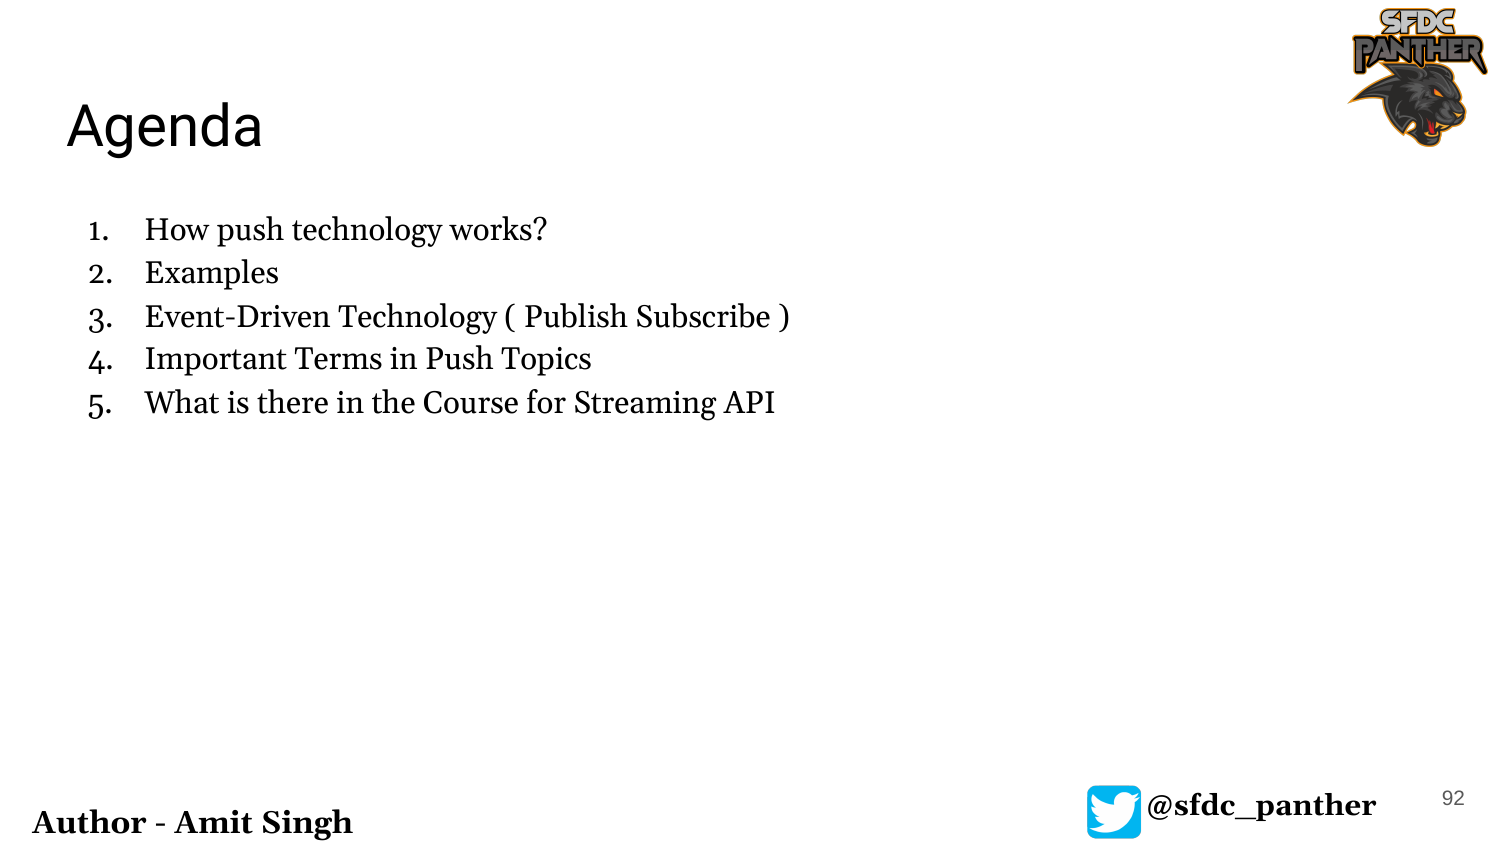

# Agenda
How push technology works?
Examples
Event-Driven Technology ( Publish Subscribe )
Important Terms in Push Topics
What is there in the Course for Streaming API
92